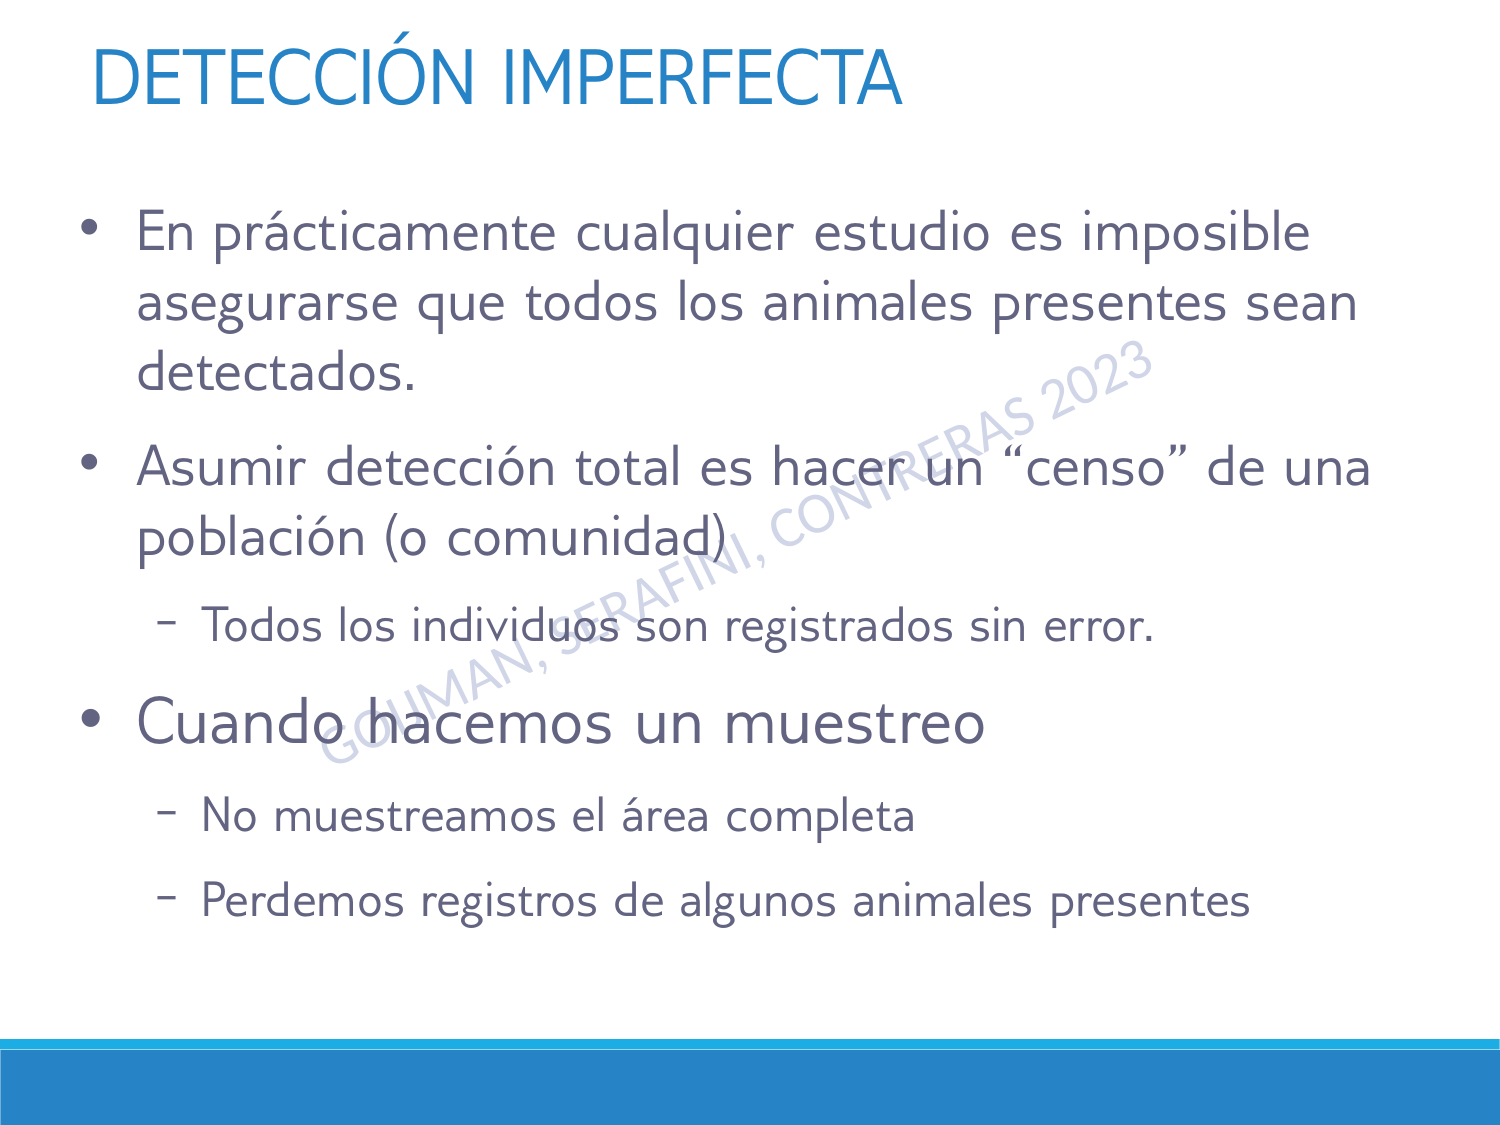

DETECCIÓN IMPERFECTA
En prácticamente cualquier estudio es imposible asegurarse que todos los animales presentes sean detectados.
Asumir detección total es hacer un “censo” de una población (o comunidad)
Todos los individuos son registrados sin error.
Cuando hacemos un muestreo
No muestreamos el área completa
Perdemos registros de algunos animales presentes